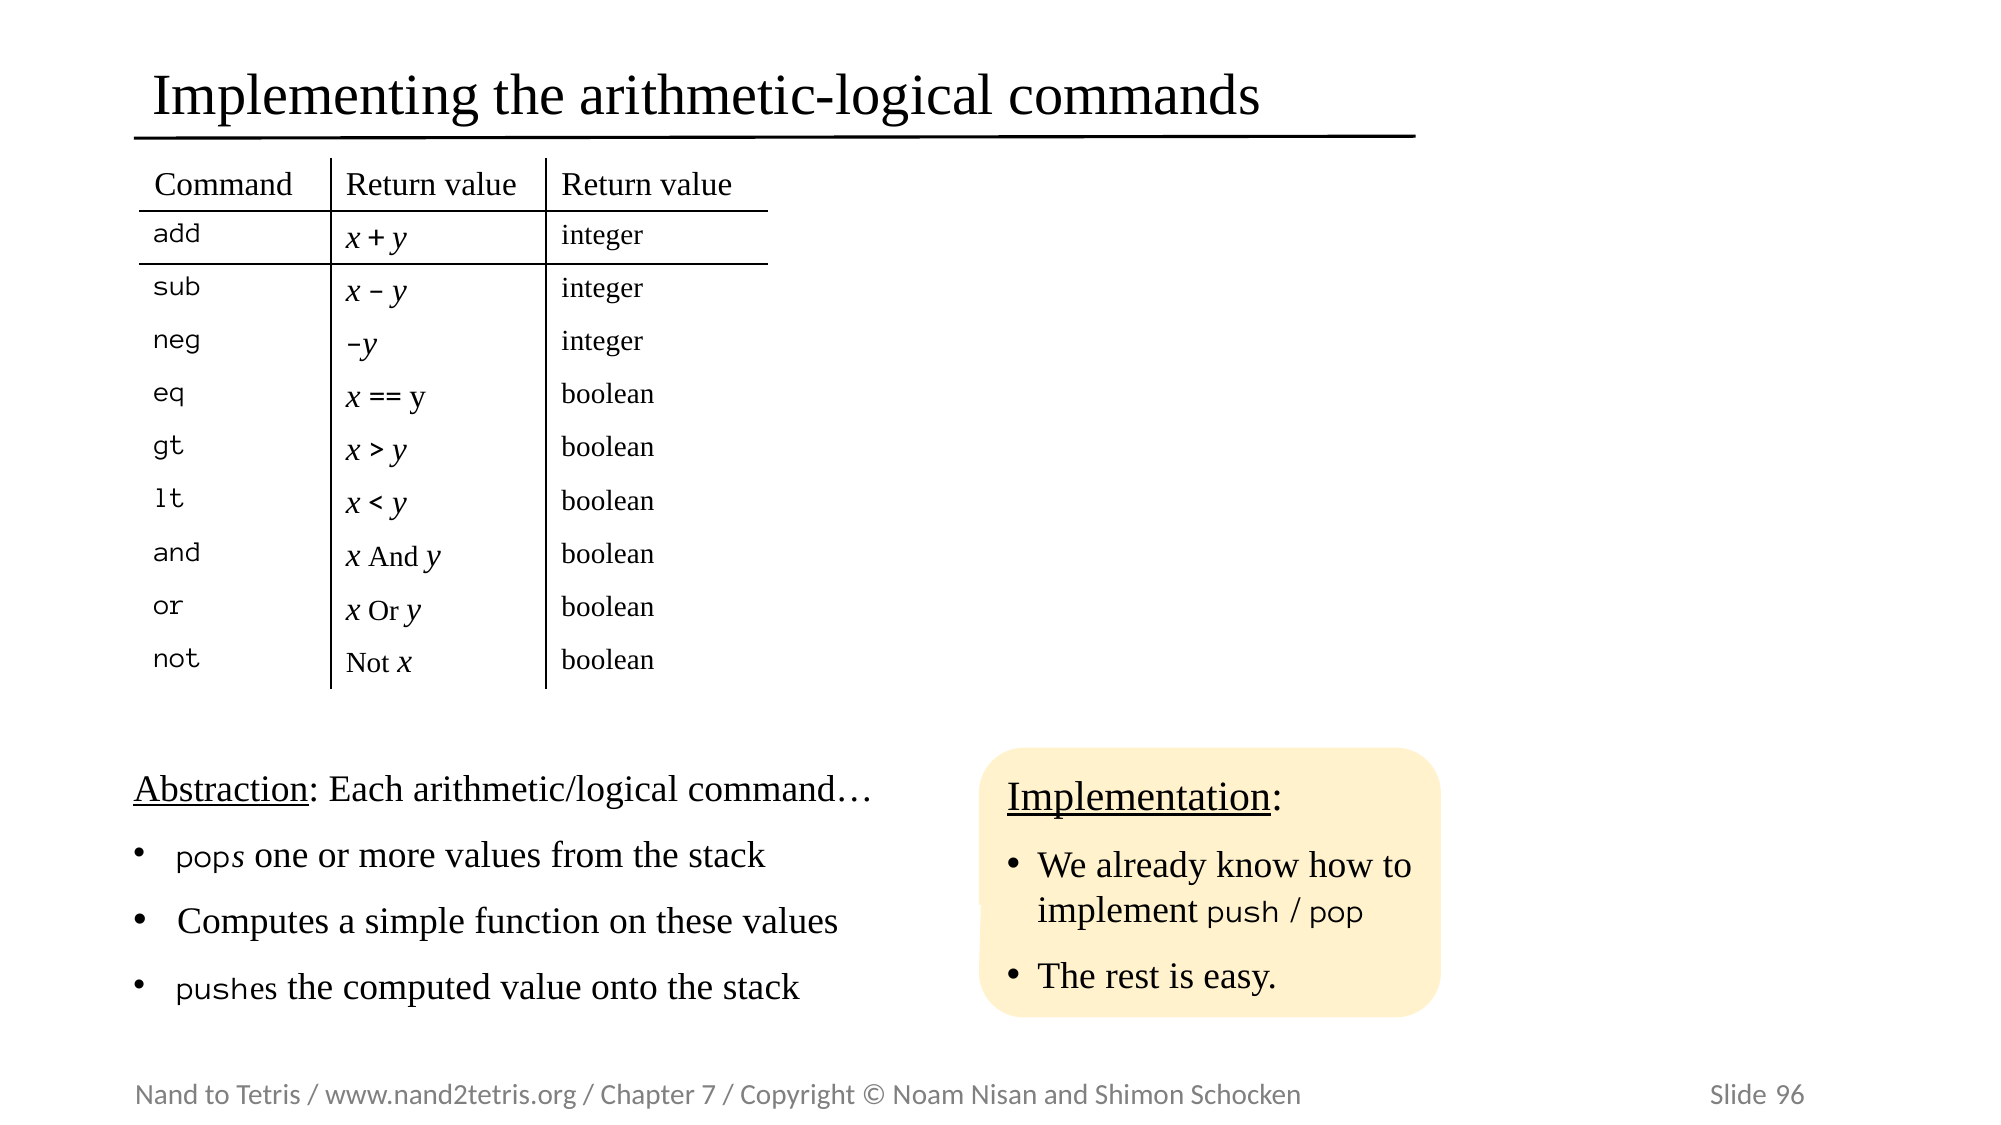

# Implementing the arithmetic-logical commands
| Command | Return value | Return value |
| --- | --- | --- |
| add | x + y | integer |
| sub | x – y | integer |
| neg | –y | integer |
| eq | x == y | boolean |
| gt | x > y | boolean |
| lt | x < y | boolean |
| and | x And y | boolean |
| or | x Or y | boolean |
| not | Not x | boolean |
Implementation:
We already know how to implement push / pop
The rest is easy.
Abstraction: Each arithmetic/logical command…
pops one or more values from the stack
Computes a simple function on these values
pushes the computed value onto the stack